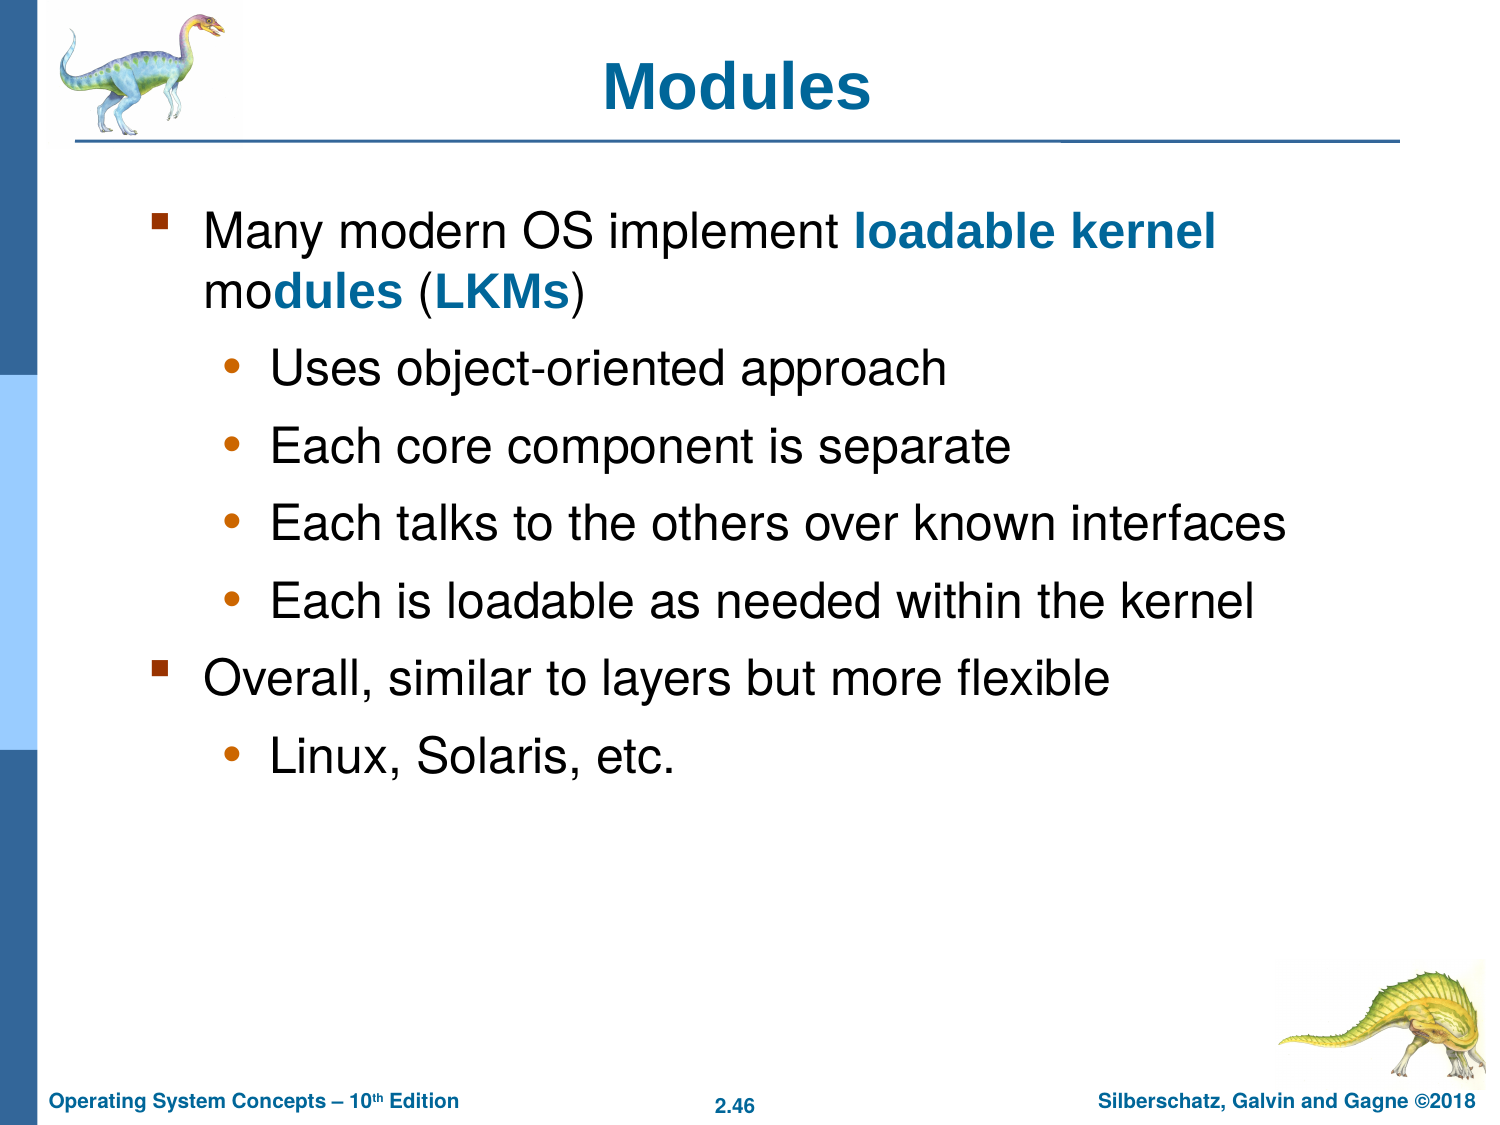

# Modules
Many modern OS implement loadable kernel modules (LKMs)
Uses object-oriented approach
Each core component is separate
Each talks to the others over known interfaces
Each is loadable as needed within the kernel
Overall, similar to layers but more flexible
Linux, Solaris, etc.